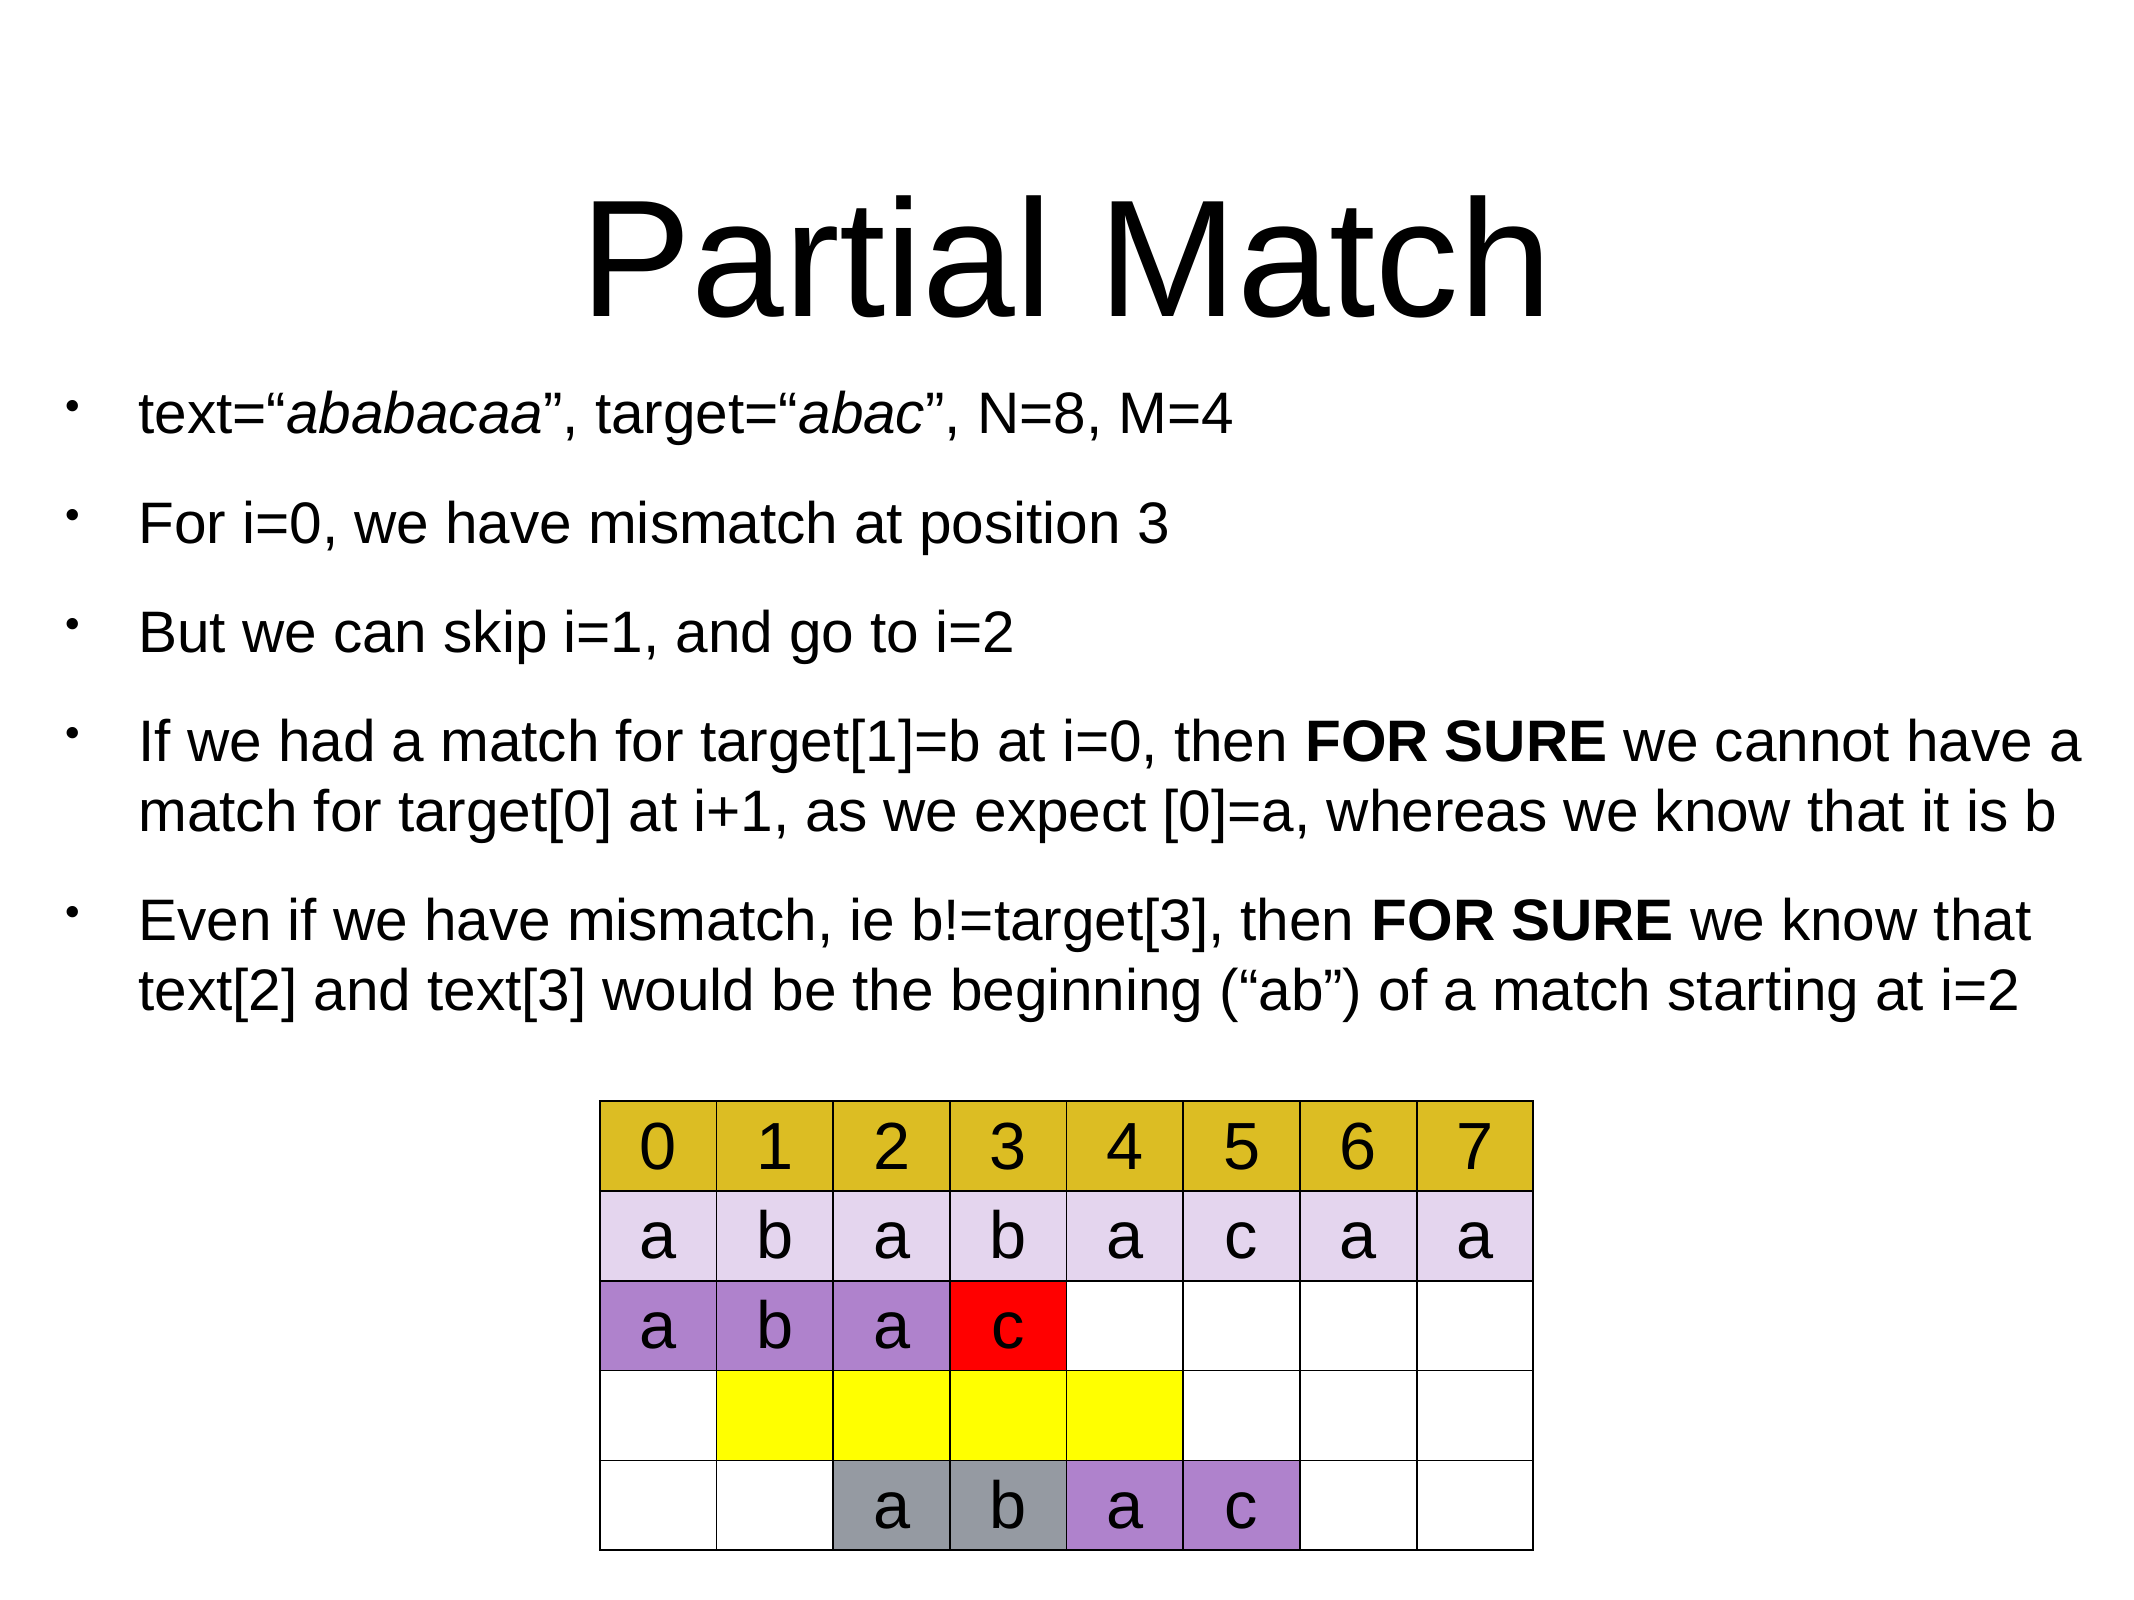

# Partial Match
text=“ababacaa”, target=“abac”, N=8, M=4
For i=0, we have mismatch at position 3
But we can skip i=1, and go to i=2
If we had a match for target[1]=b at i=0, then FOR SURE we cannot have a match for target[0] at i+1, as we expect [0]=a, whereas we know that it is b
Even if we have mismatch, ie b!=target[3], then FOR SURE we know that text[2] and text[3] would be the beginning (“ab”) of a match starting at i=2
| 0 | 1 | 2 | 3 | 4 | 5 | 6 | 7 |
| --- | --- | --- | --- | --- | --- | --- | --- |
| a | b | a | b | a | c | a | a |
| a | b | a | c |  |  |  |  |
|  |  |  |  |  |  |  |  |
|  |  | a | b | a | c |  |  |